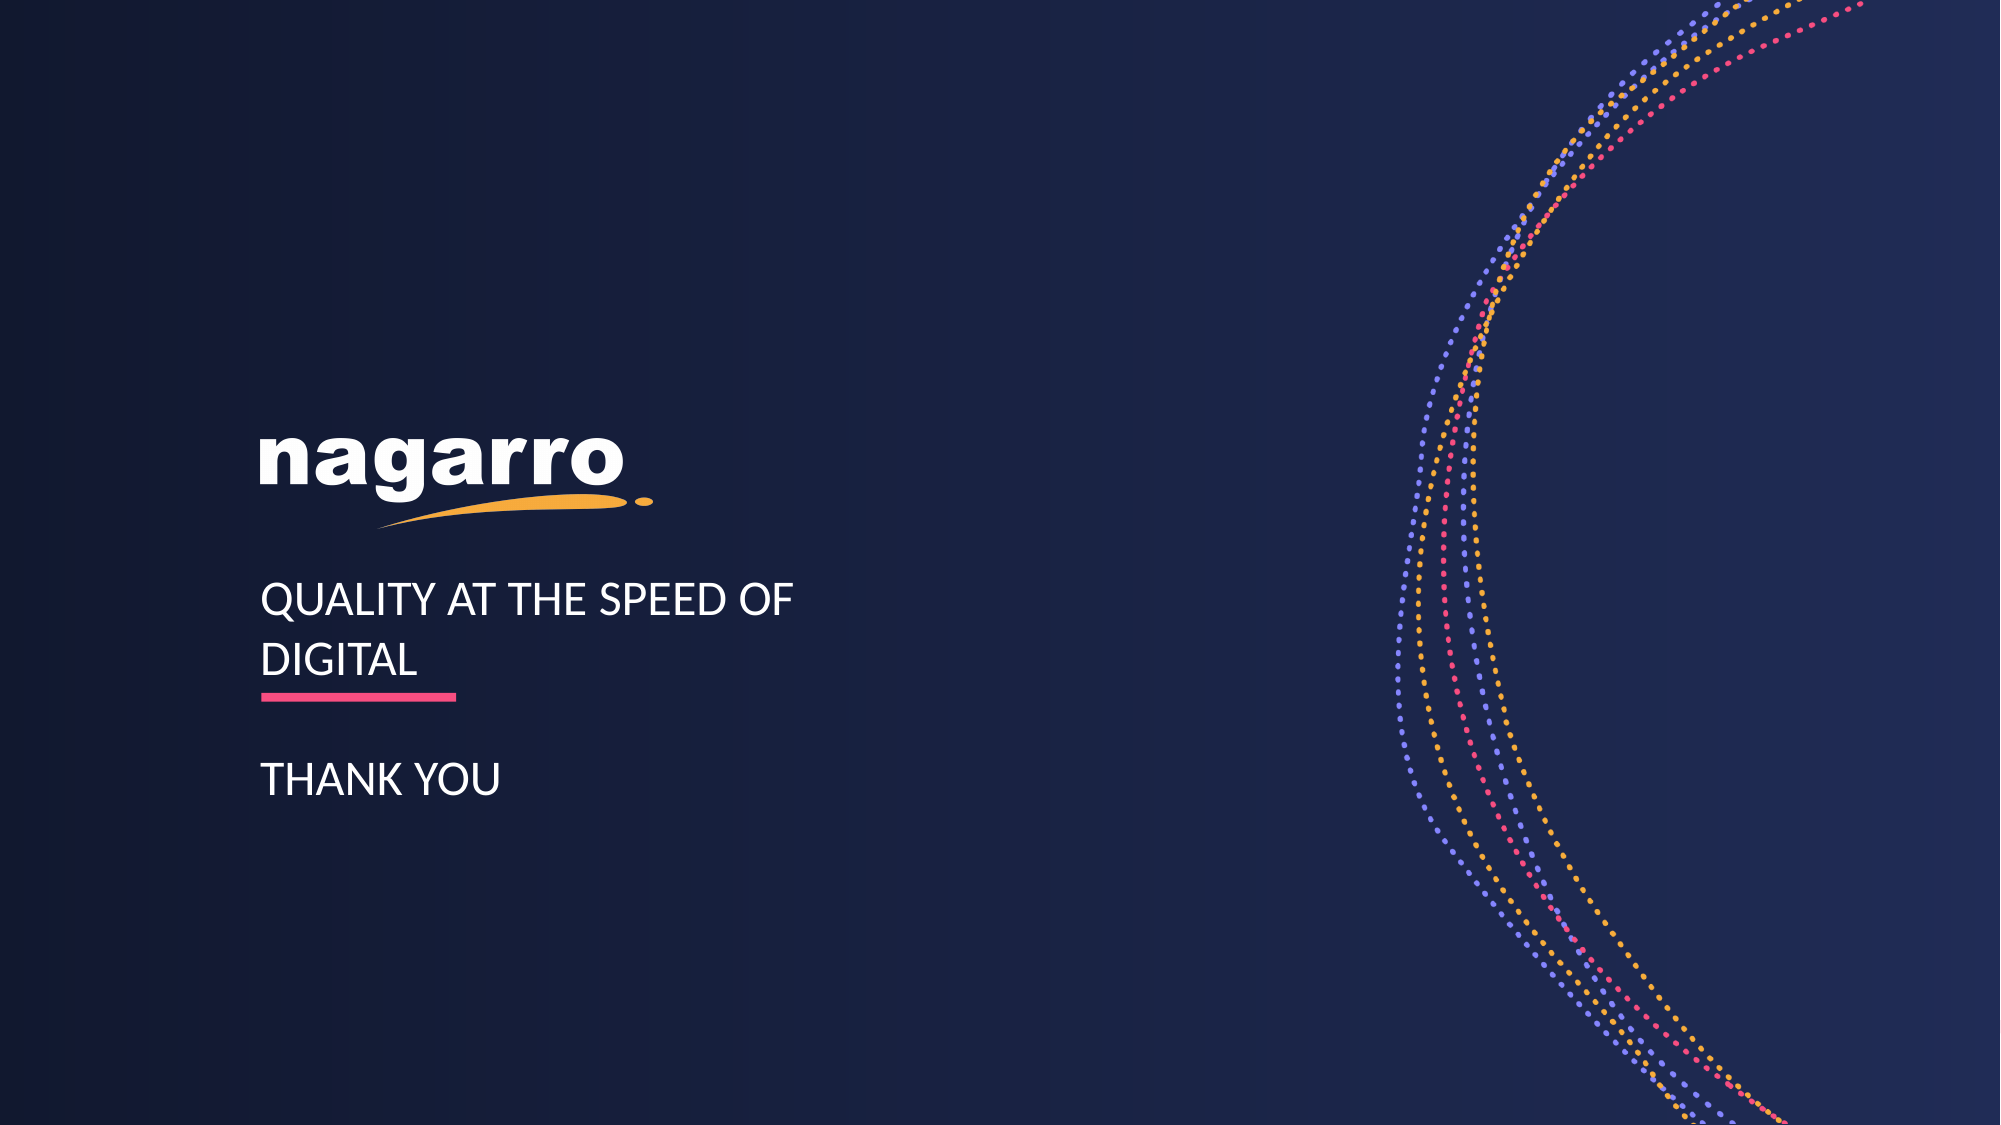

# Quality at the speed of digital Thank YOU